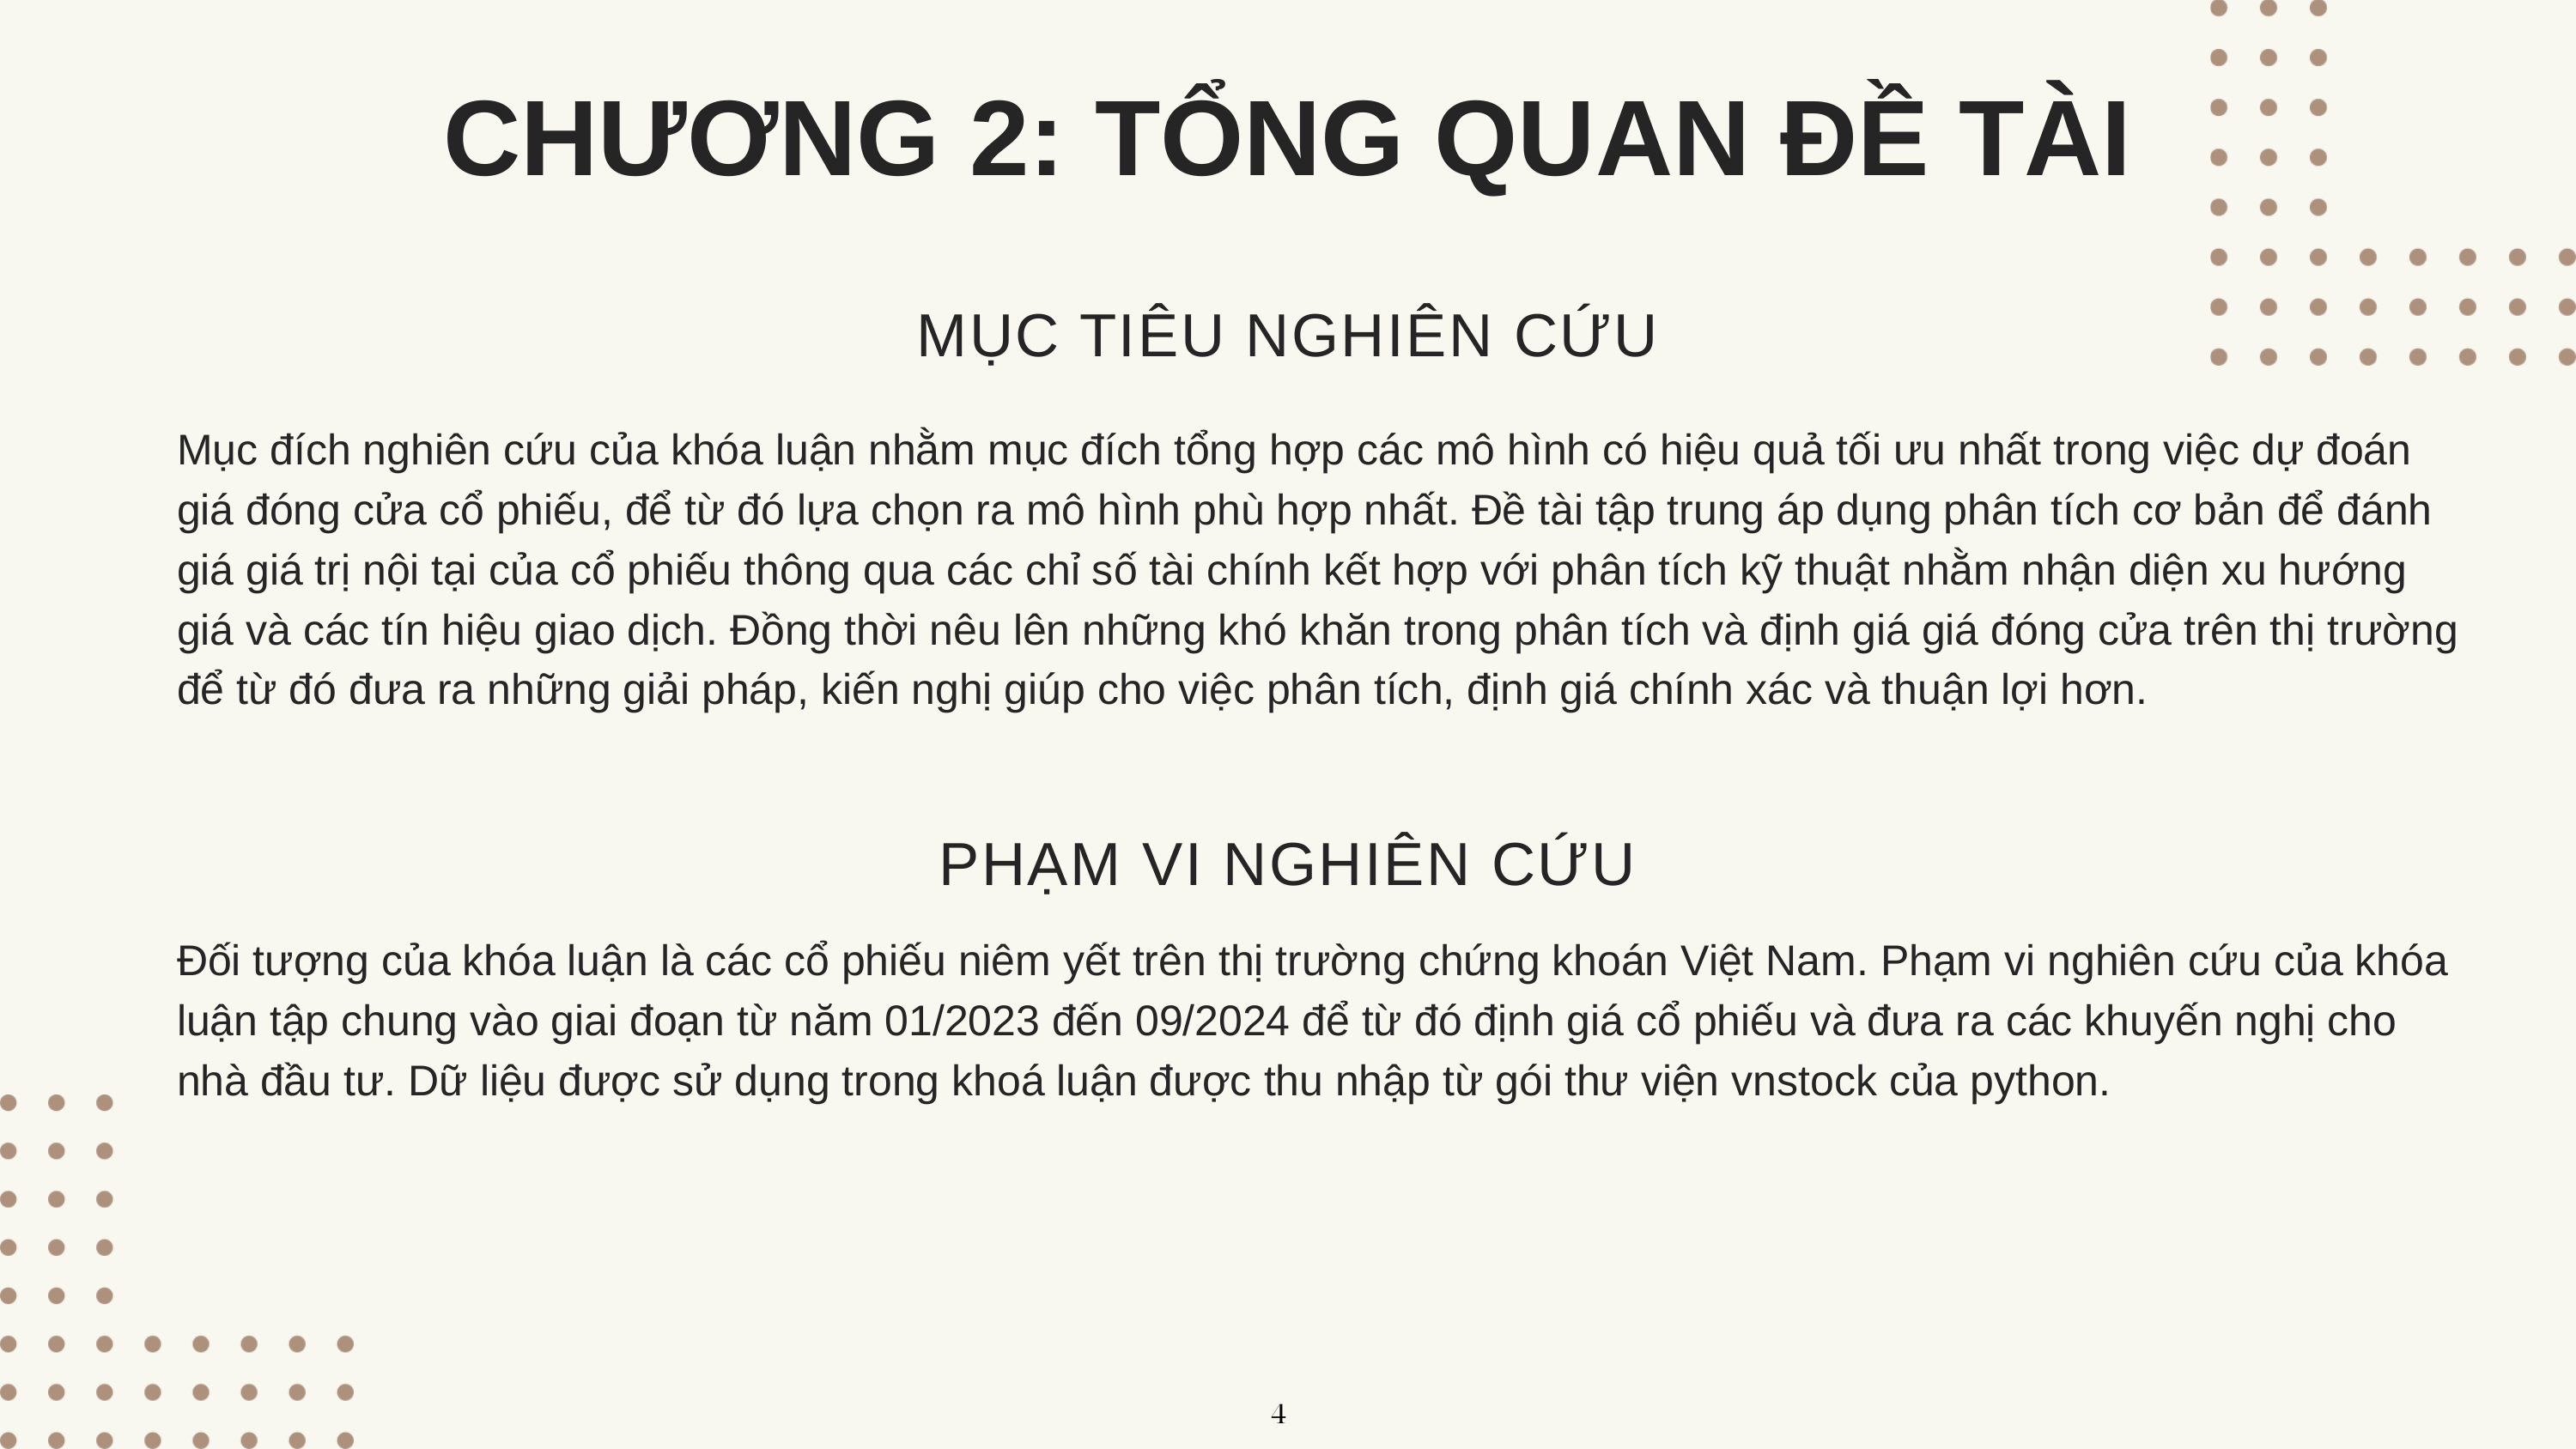

CHƯƠNG 2: TỔNG QUAN ĐỀ TÀI
MỤC TIÊU NGHIÊN CỨU
Mục đích nghiên cứu của khóa luận nhằm mục đích tổng hợp các mô hình có hiệu quả tối ưu nhất trong việc dự đoán giá đóng cửa cổ phiếu, để từ đó lựa chọn ra mô hình phù hợp nhất. Đề tài tập trung áp dụng phân tích cơ bản để đánh giá giá trị nội tại của cổ phiếu thông qua các chỉ số tài chính kết hợp với phân tích kỹ thuật nhằm nhận diện xu hướng giá và các tín hiệu giao dịch. Đồng thời nêu lên những khó khăn trong phân tích và định giá giá đóng cửa trên thị trường để từ đó đưa ra những giải pháp, kiến nghị giúp cho việc phân tích, định giá chính xác và thuận lợi hơn.

PHẠM VI NGHIÊN CỨU
Đối tượng của khóa luận là các cổ phiếu niêm yết trên thị trường chứng khoán Việt Nam. Phạm vi nghiên cứu của khóa luận tập chung vào giai đoạn từ năm 01/2023 đến 09/2024 để từ đó định giá cổ phiếu và đưa ra các khuyến nghị cho nhà đầu tư. Dữ liệu được sử dụng trong khoá luận được thu nhập từ gói thư viện vnstock của python.

4